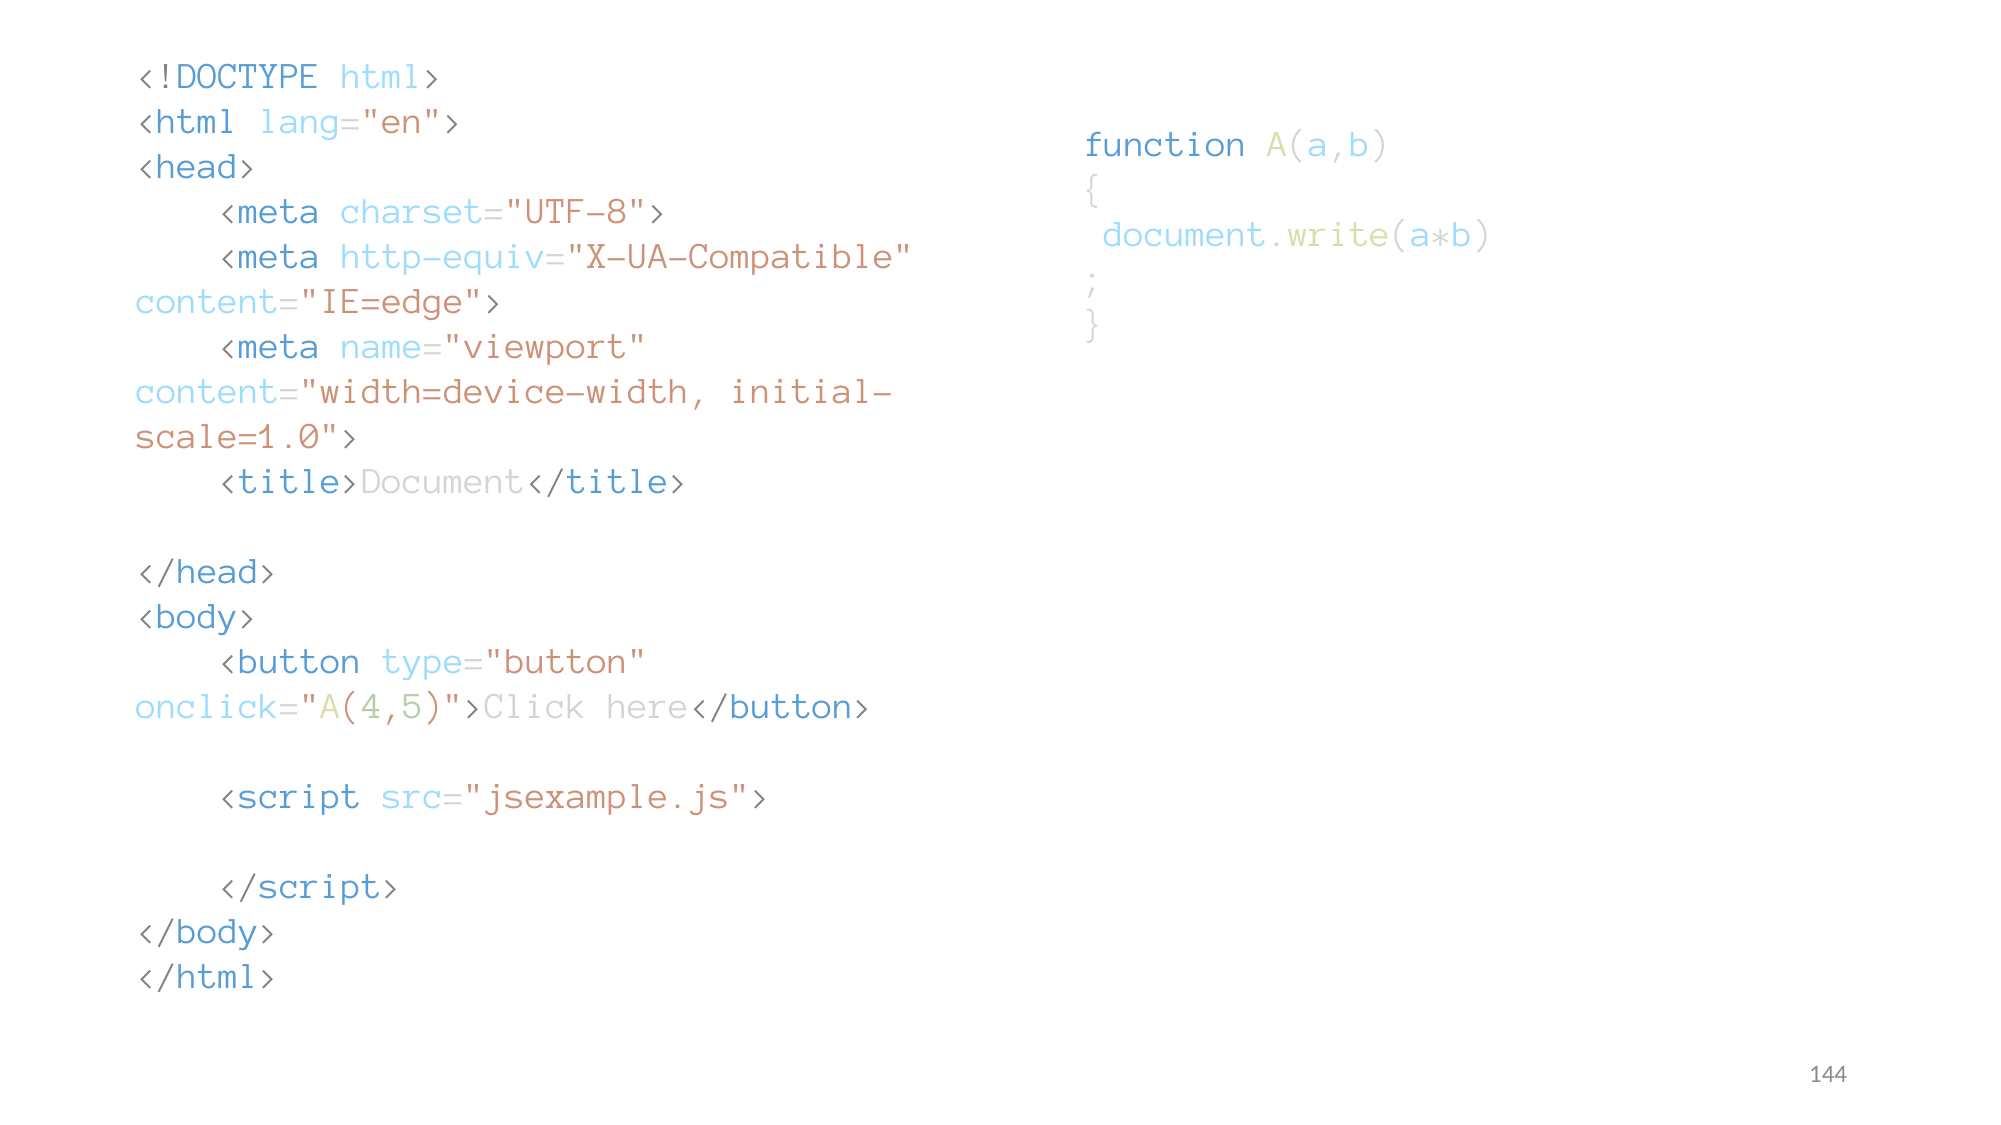

<!DOCTYPE html>
<html lang="en">
<head>
    <meta charset="UTF-8">
    <meta http-equiv="X-UA-Compatible" content="IE=edge">
    <meta name="viewport" content="width=device-width, initial-scale=1.0">
    <title>Document</title>

</head>
<body>
    <button type="button" onclick="A(4,5)">Click here</button>
    <script src="jsexample.js">
    </script>
</body>
</html>
function A(a,b)
{
 document.write(a*b);
}
144